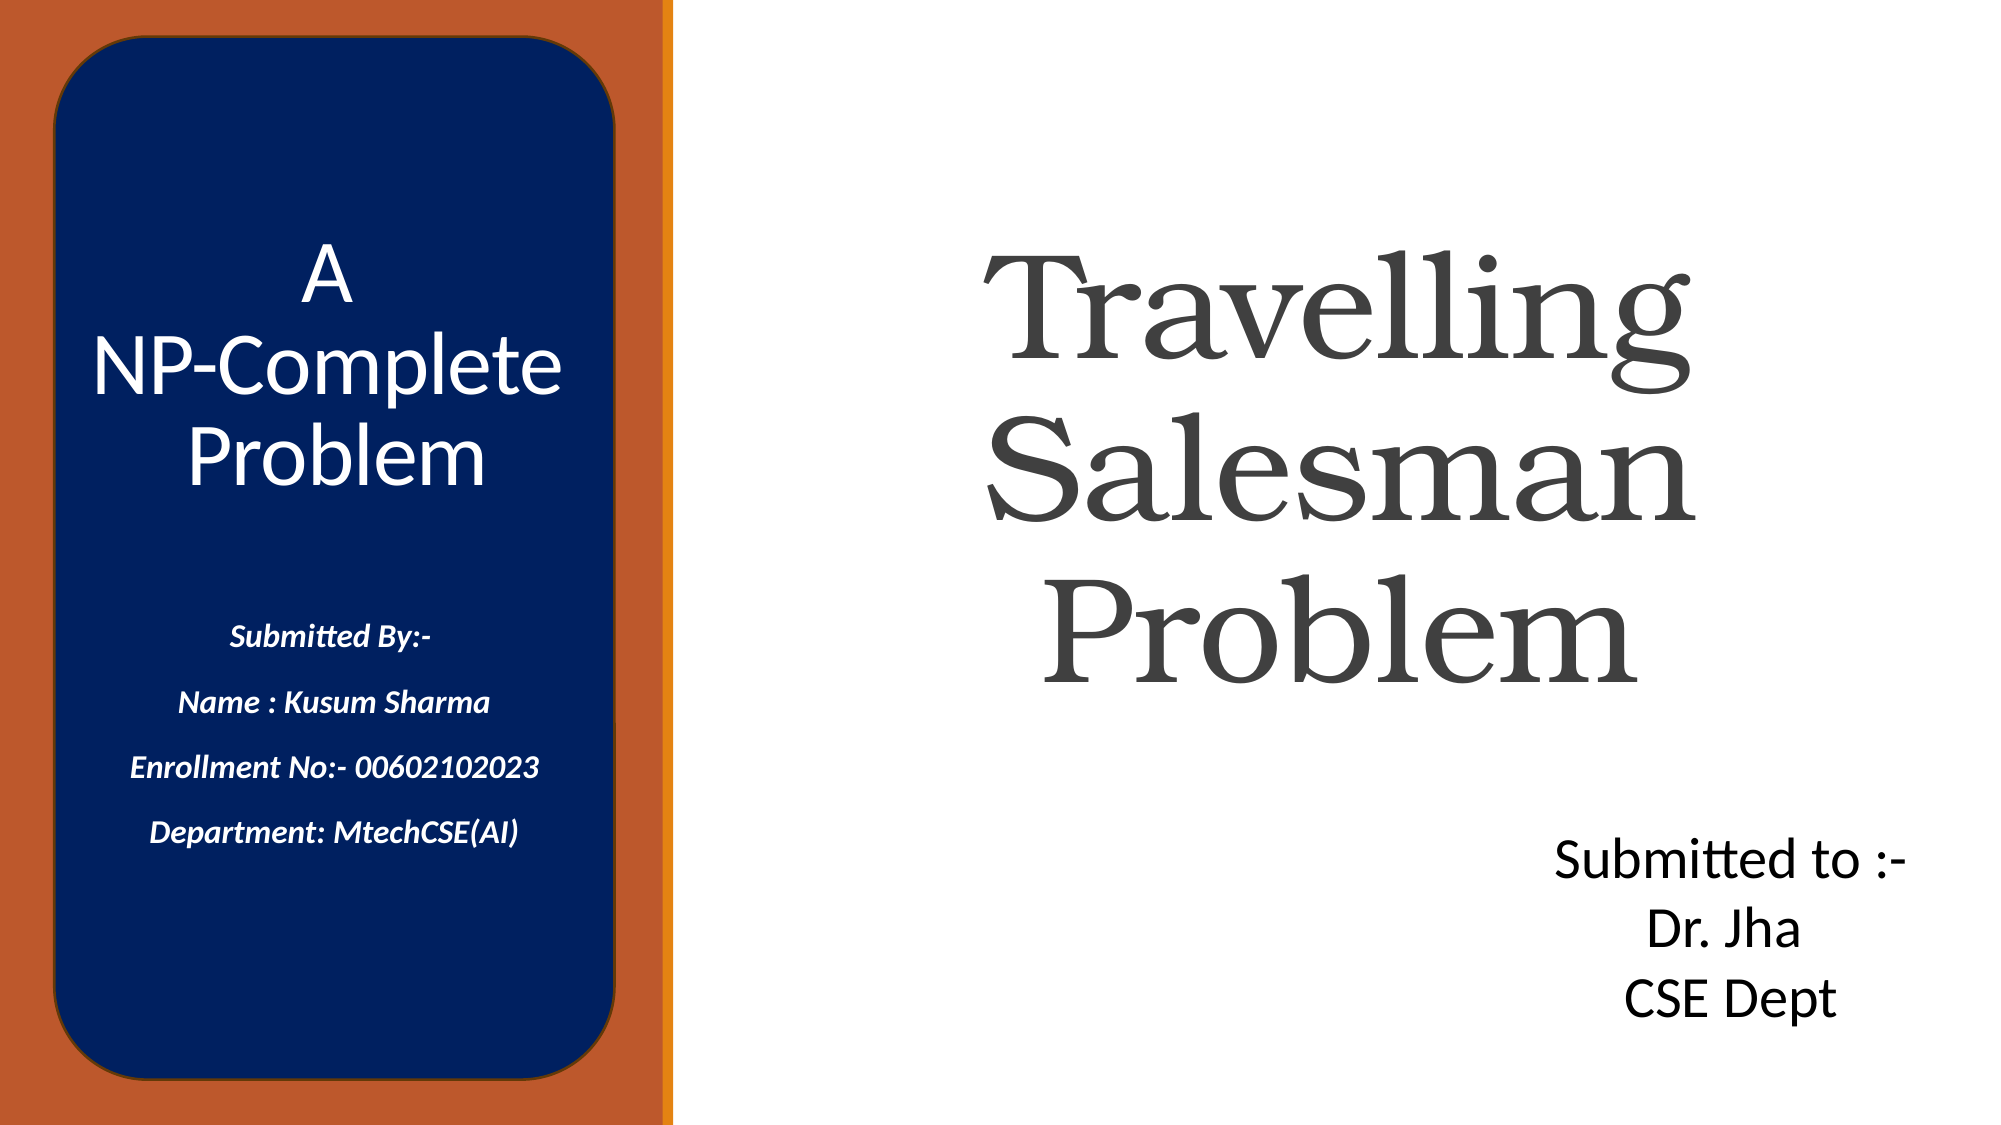

# A NP-Complete Problem
Travelling Salesman Problem
Submitted By:-
Name : Kusum Sharma
Enrollment No:- 00602102023
Department: MtechCSE(AI)
Submitted to :-
Dr. Jha
CSE Dept